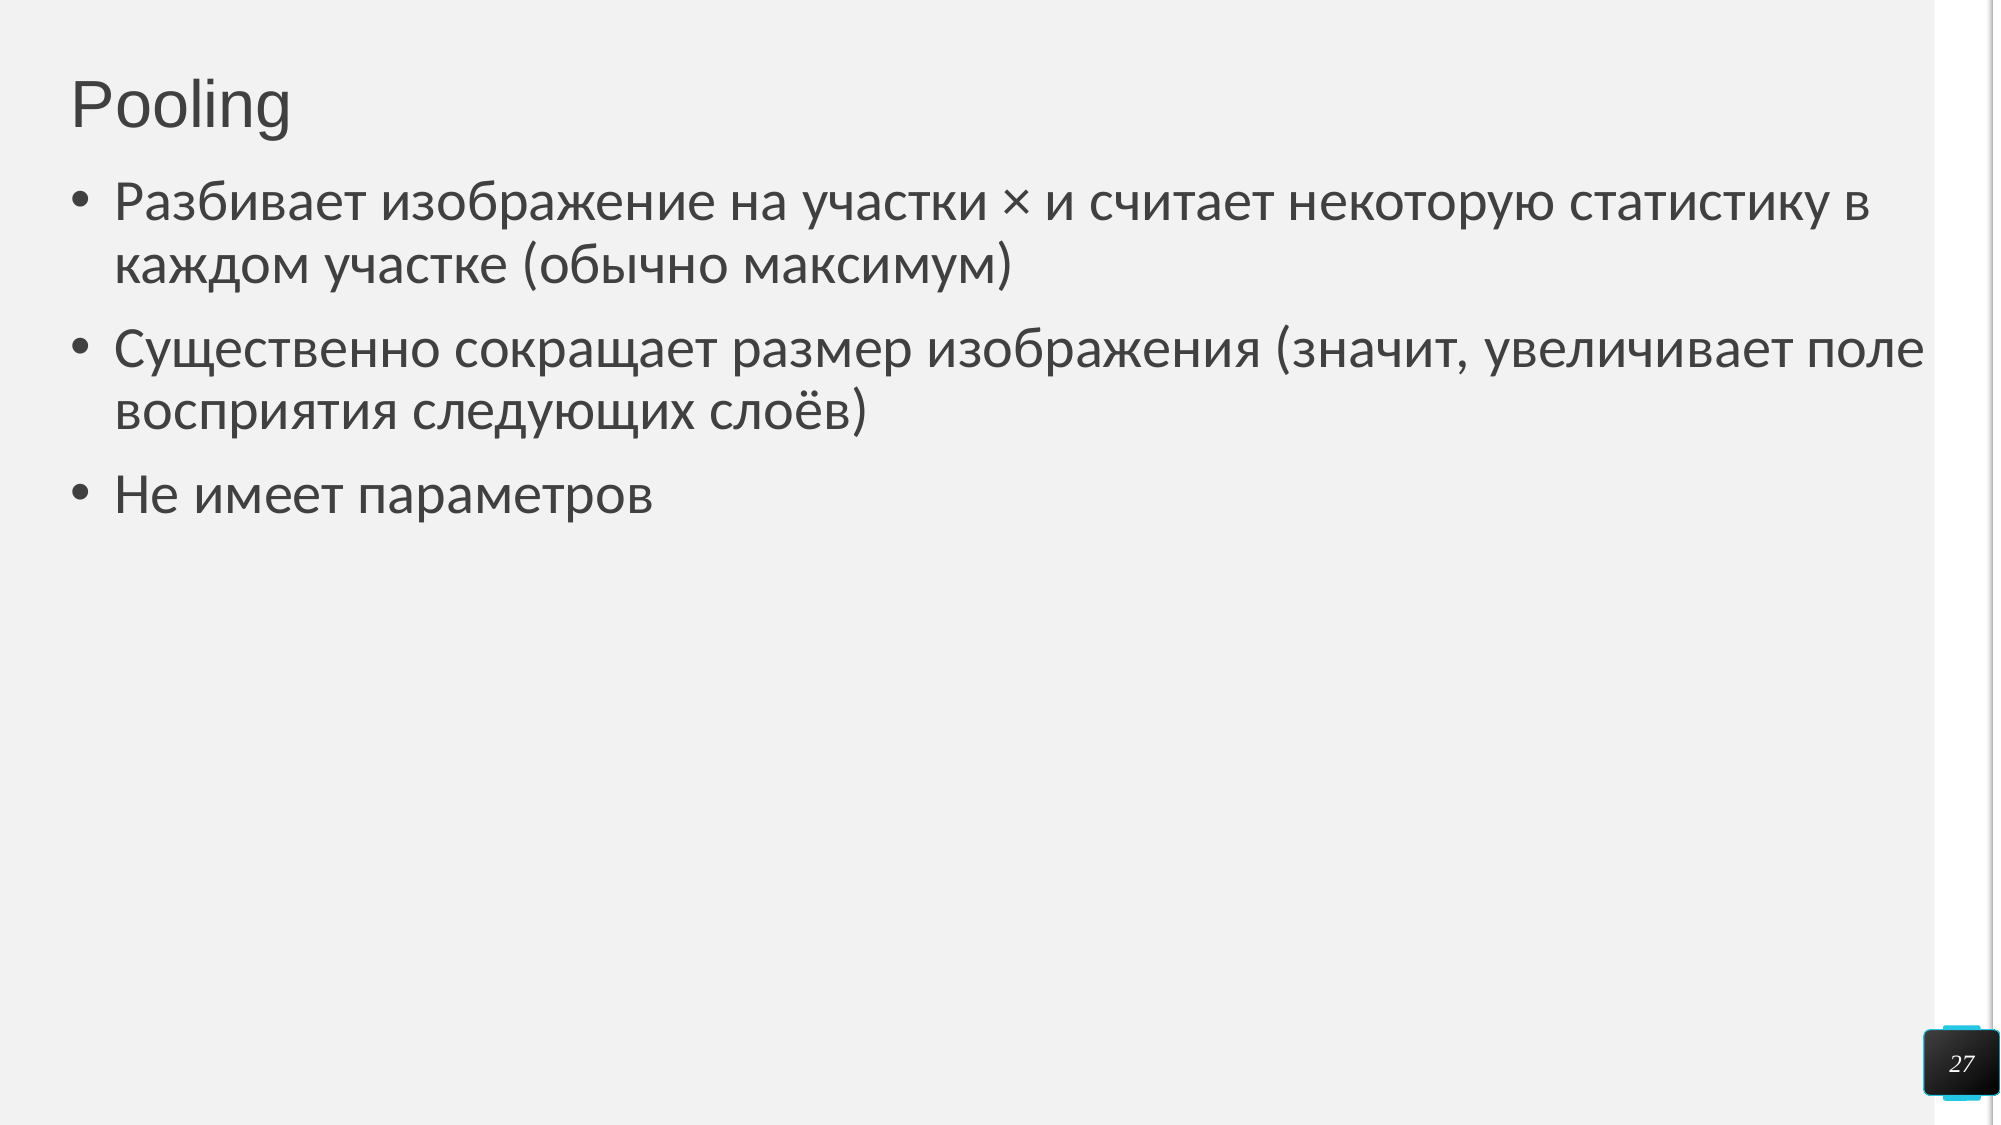

# Pooling
Разбивает изображение на участки × и считает некоторую статистику в каждом участке (обычно максимум)
Существенно сокращает размер изображения (значит, увеличивает поле восприятия следующих слоёв)
Не имеет параметров
27